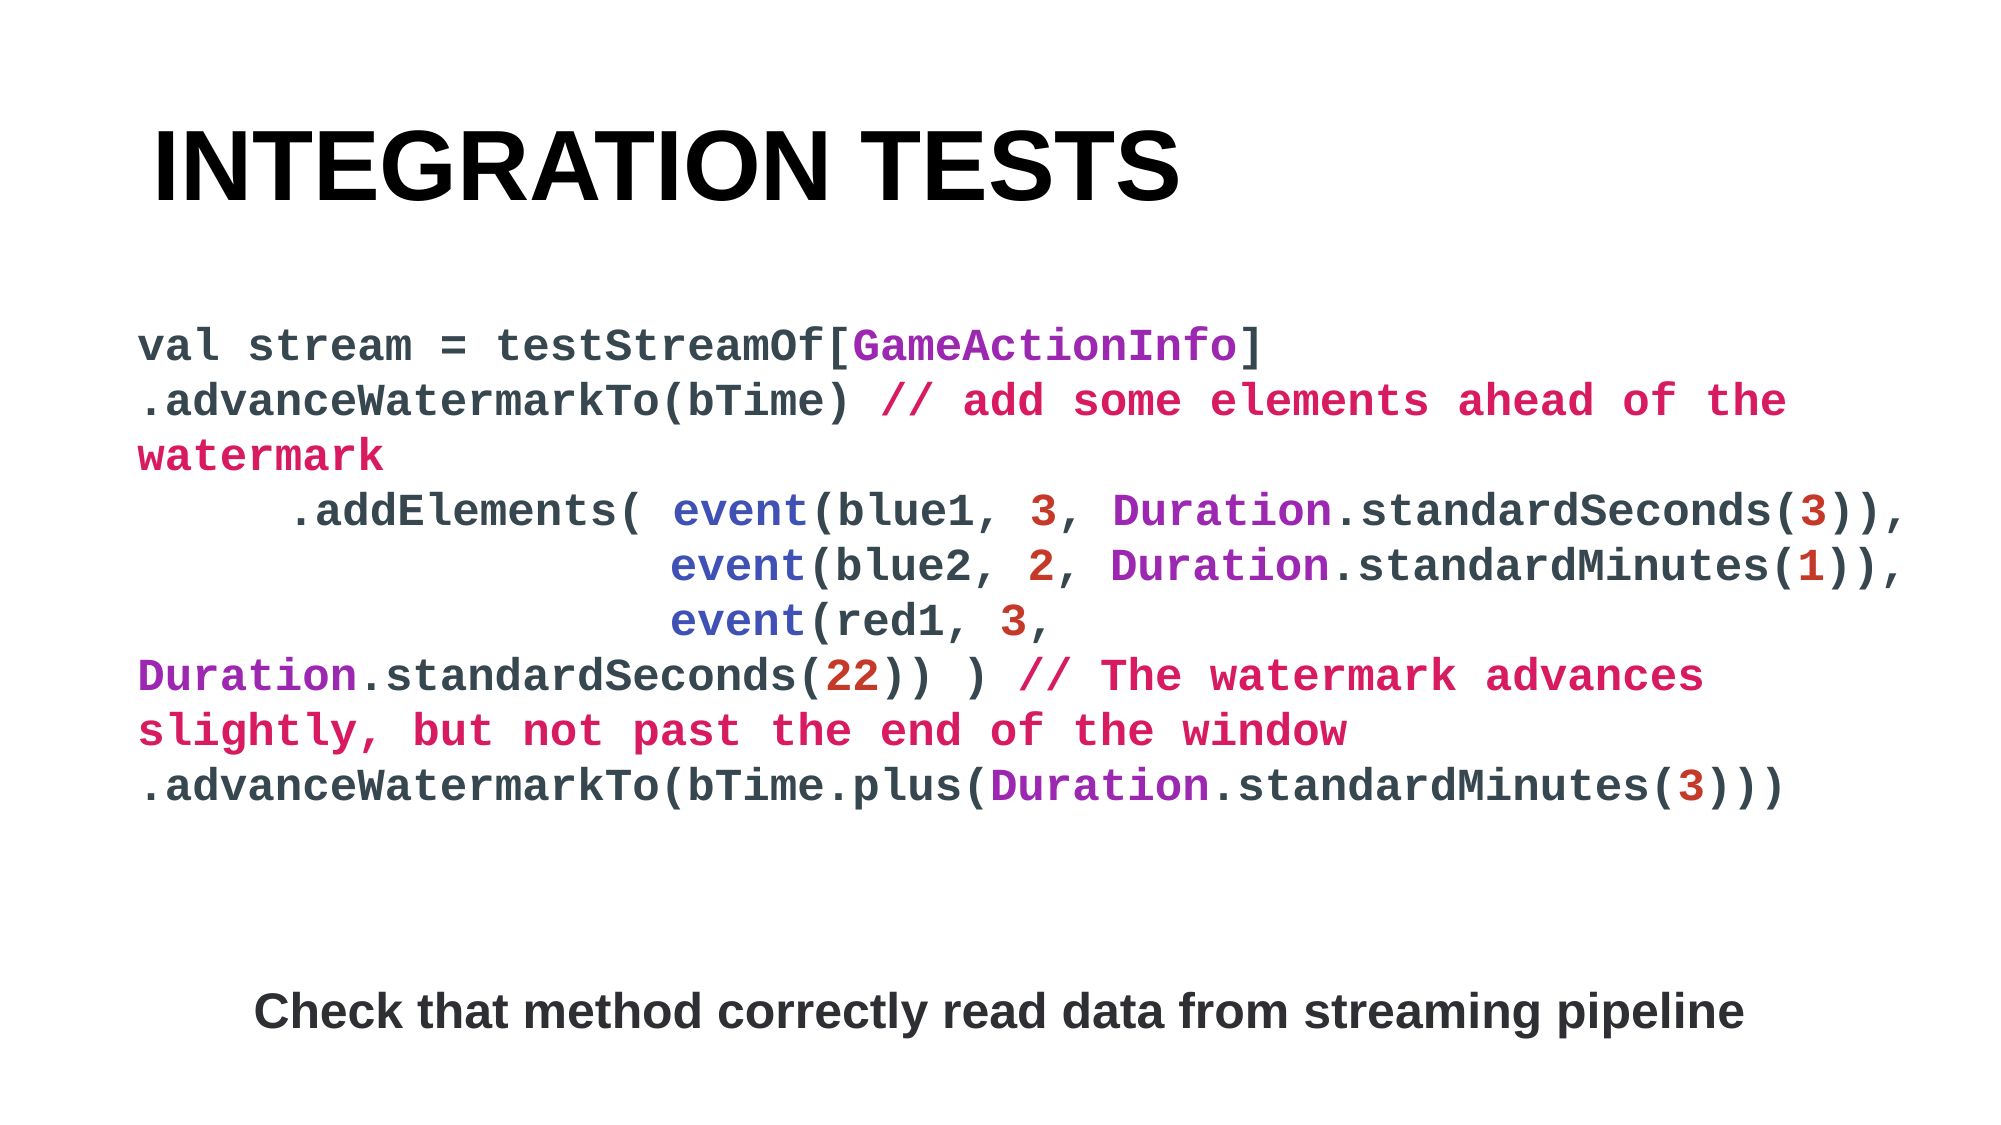

# INTEGRATION TESTS
val stream = testStreamOf[GameActionInfo] 	.advanceWatermarkTo(bTime) // add some elements ahead of the watermark
	.addElements( event(blue1, 3, Duration.standardSeconds(3)),
			   event(blue2, 2, Duration.standardMinutes(1)),
			   event(red1, 3, Duration.standardSeconds(22)) ) // The watermark advances slightly, but not past the end of the window 	.advanceWatermarkTo(bTime.plus(Duration.standardMinutes(3)))
Check that method correctly read data from streaming pipeline